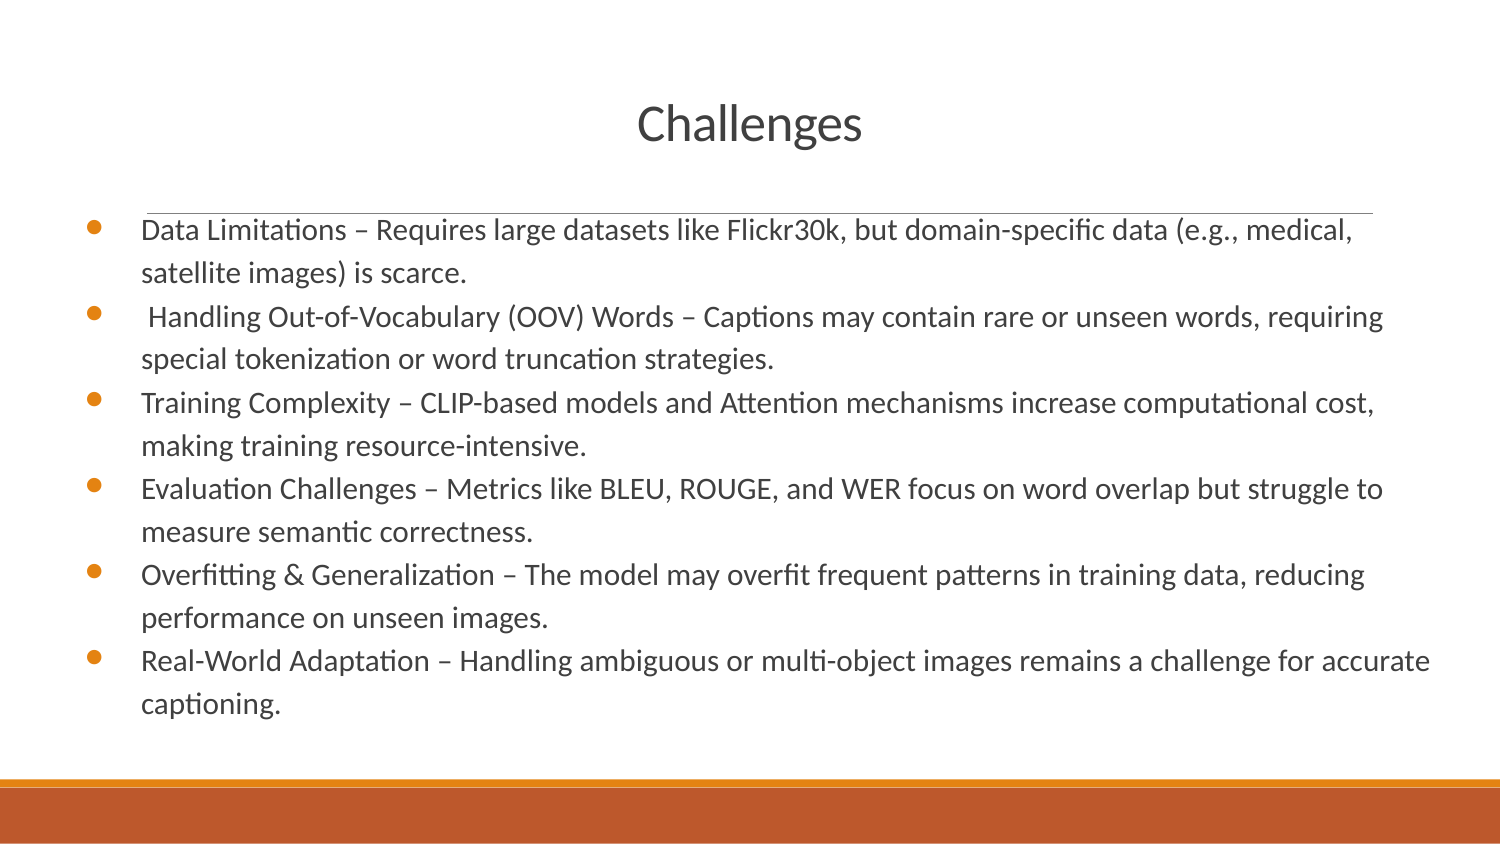

# Challenges
Data Limitations – Requires large datasets like Flickr30k, but domain-specific data (e.g., medical, satellite images) is scarce.
 Handling Out-of-Vocabulary (OOV) Words – Captions may contain rare or unseen words, requiring special tokenization or word truncation strategies.
Training Complexity – CLIP-based models and Attention mechanisms increase computational cost, making training resource-intensive.
Evaluation Challenges – Metrics like BLEU, ROUGE, and WER focus on word overlap but struggle to measure semantic correctness.
Overfitting & Generalization – The model may overfit frequent patterns in training data, reducing performance on unseen images.
Real-World Adaptation – Handling ambiguous or multi-object images remains a challenge for accurate captioning.